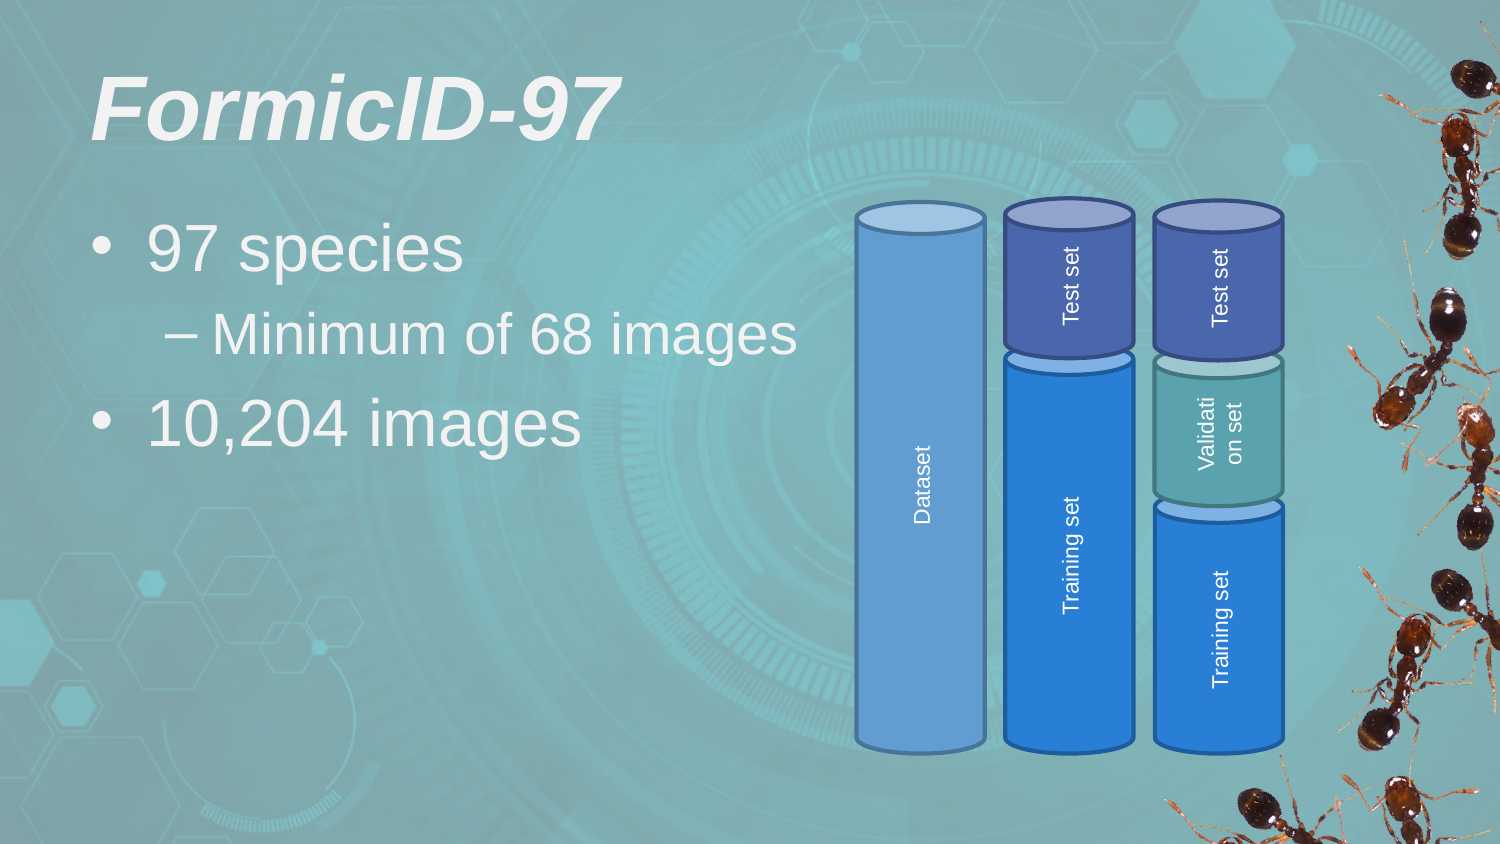

# FormicID-97
97 species
Minimum of 68 images
10,204 images

Test set
Training set
Test set
Validation set
Training set
Dataset